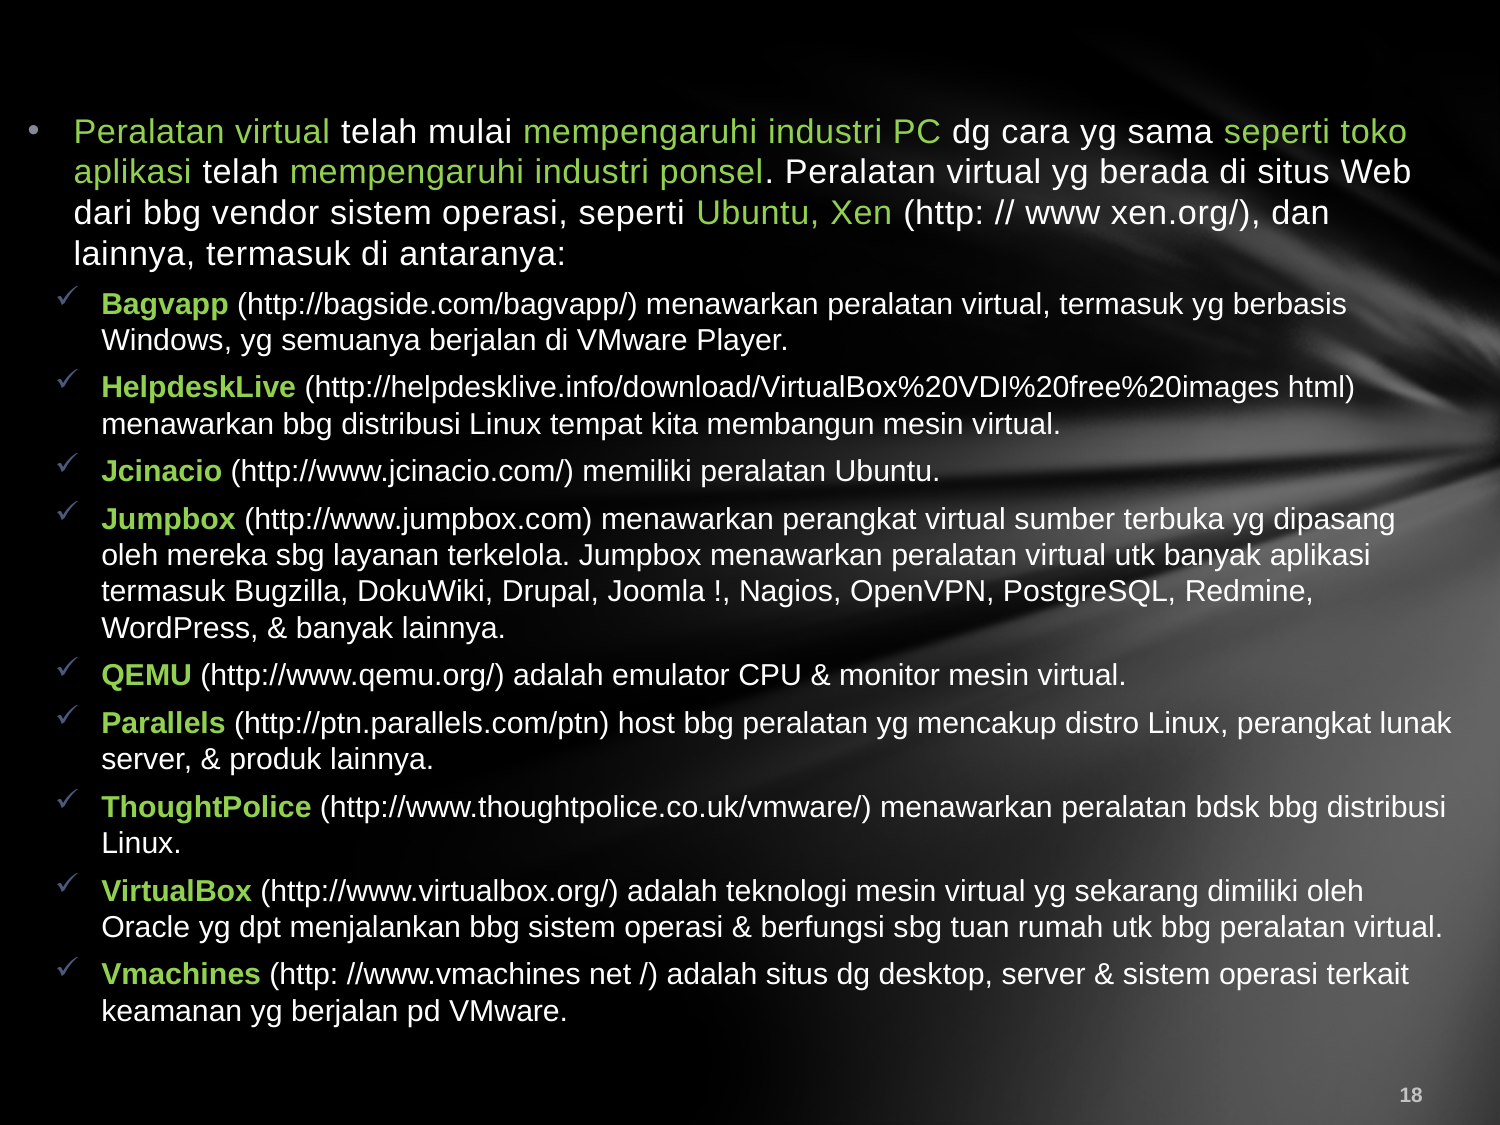

Peralatan virtual telah mulai mempengaruhi industri PC dg cara yg sama seperti toko aplikasi telah mempengaruhi industri ponsel. Peralatan virtual yg berada di situs Web dari bbg vendor sistem operasi, seperti Ubuntu, Xen (http: // www xen.org/), dan lainnya, termasuk di antaranya:
Bagvapp (http://bagside.com/bagvapp/) menawarkan peralatan virtual, termasuk yg berbasis Windows, yg semuanya berjalan di VMware Player.
HelpdeskLive (http://helpdesklive.info/download/VirtualBox%20VDI%20free%20images html) menawarkan bbg distribusi Linux tempat kita membangun mesin virtual.
Jcinacio (http://www.jcinacio.com/) memiliki peralatan Ubuntu.
Jumpbox (http://www.jumpbox.com) menawarkan perangkat virtual sumber terbuka yg dipasang oleh mereka sbg layanan terkelola. Jumpbox menawarkan peralatan virtual utk banyak aplikasi termasuk Bugzilla, DokuWiki, Drupal, Joomla !, Nagios, OpenVPN, PostgreSQL, Redmine, WordPress, & banyak lainnya.
QEMU (http://www.qemu.org/) adalah emulator CPU & monitor mesin virtual.
Parallels (http://ptn.parallels.com/ptn) host bbg peralatan yg mencakup distro Linux, perangkat lunak server, & produk lainnya.
ThoughtPolice (http://www.thoughtpolice.co.uk/vmware/) menawarkan peralatan bdsk bbg distribusi Linux.
VirtualBox (http://www.virtualbox.org/) adalah teknologi mesin virtual yg sekarang dimiliki oleh Oracle yg dpt menjalankan bbg sistem operasi & berfungsi sbg tuan rumah utk bbg peralatan virtual.
Vmachines (http: //www.vmachines net /) adalah situs dg desktop, server & sistem operasi terkait keamanan yg berjalan pd VMware.

18